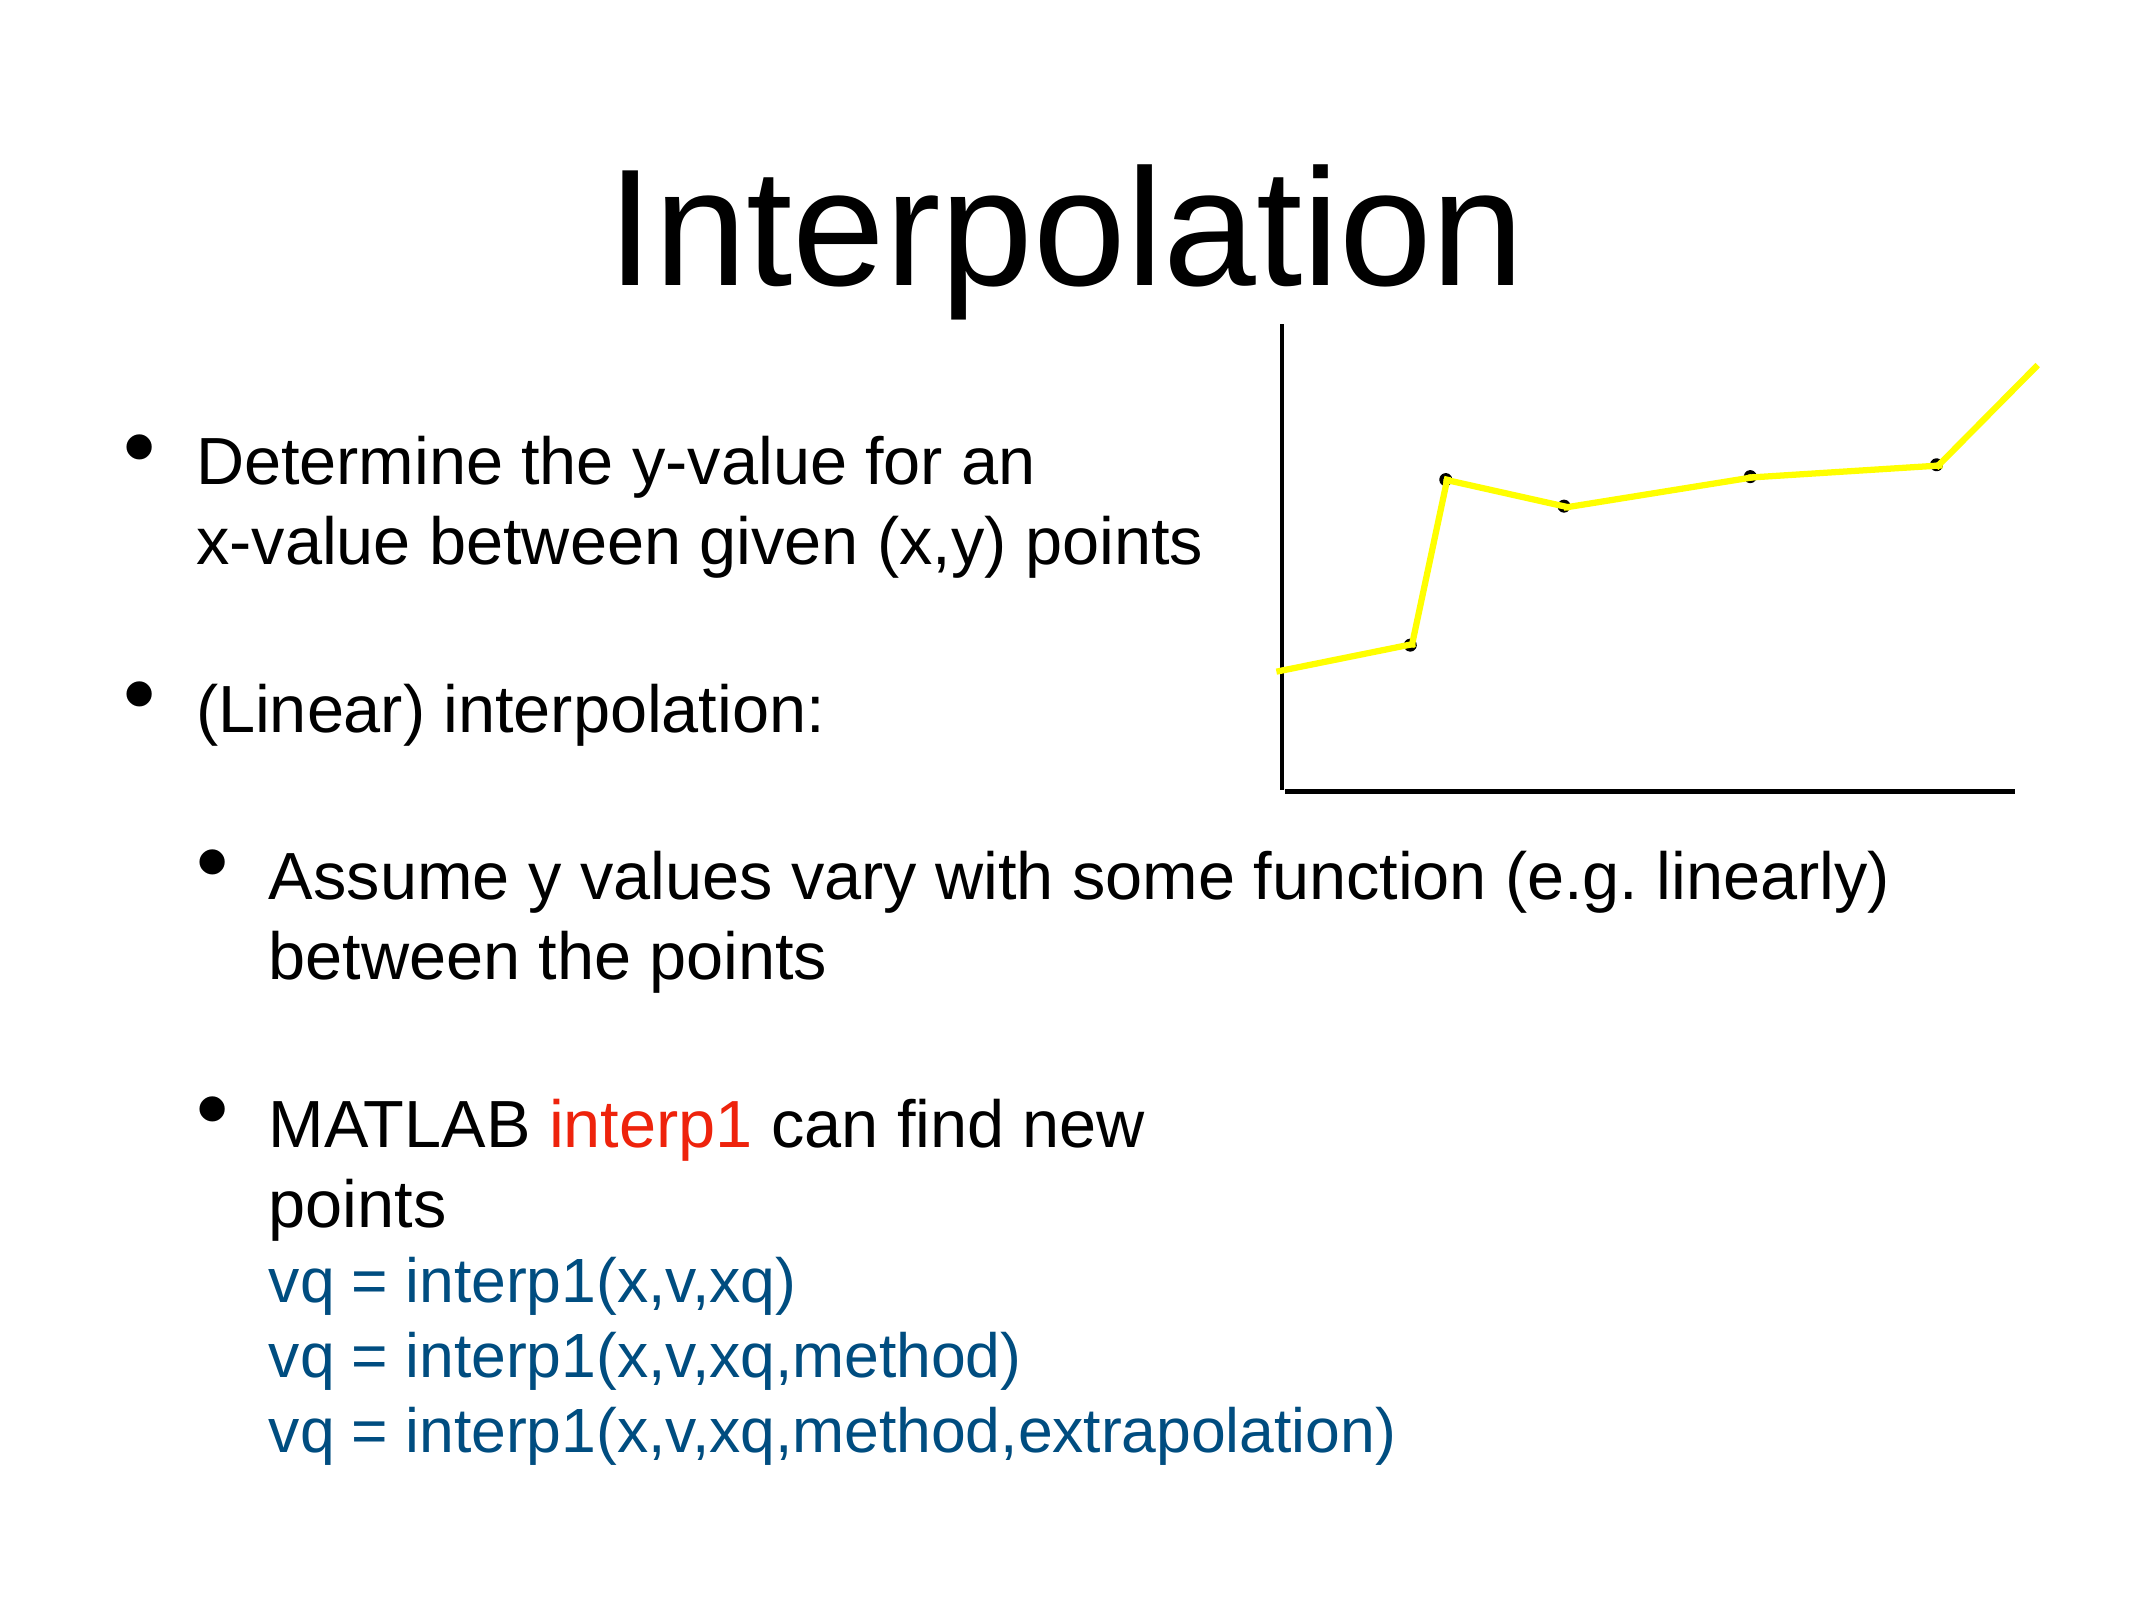

# Interpolation

Determine the y-value for an
x-value between given (x,y) points
(Linear) interpolation:
Assume y values vary with some function (e.g. linearly) between the points
MATLAB interp1 can find new
points
vq = interp1(x,v,xq)
vq = interp1(x,v,xq,method)
vq = interp1(x,v,xq,method,extrapolation)